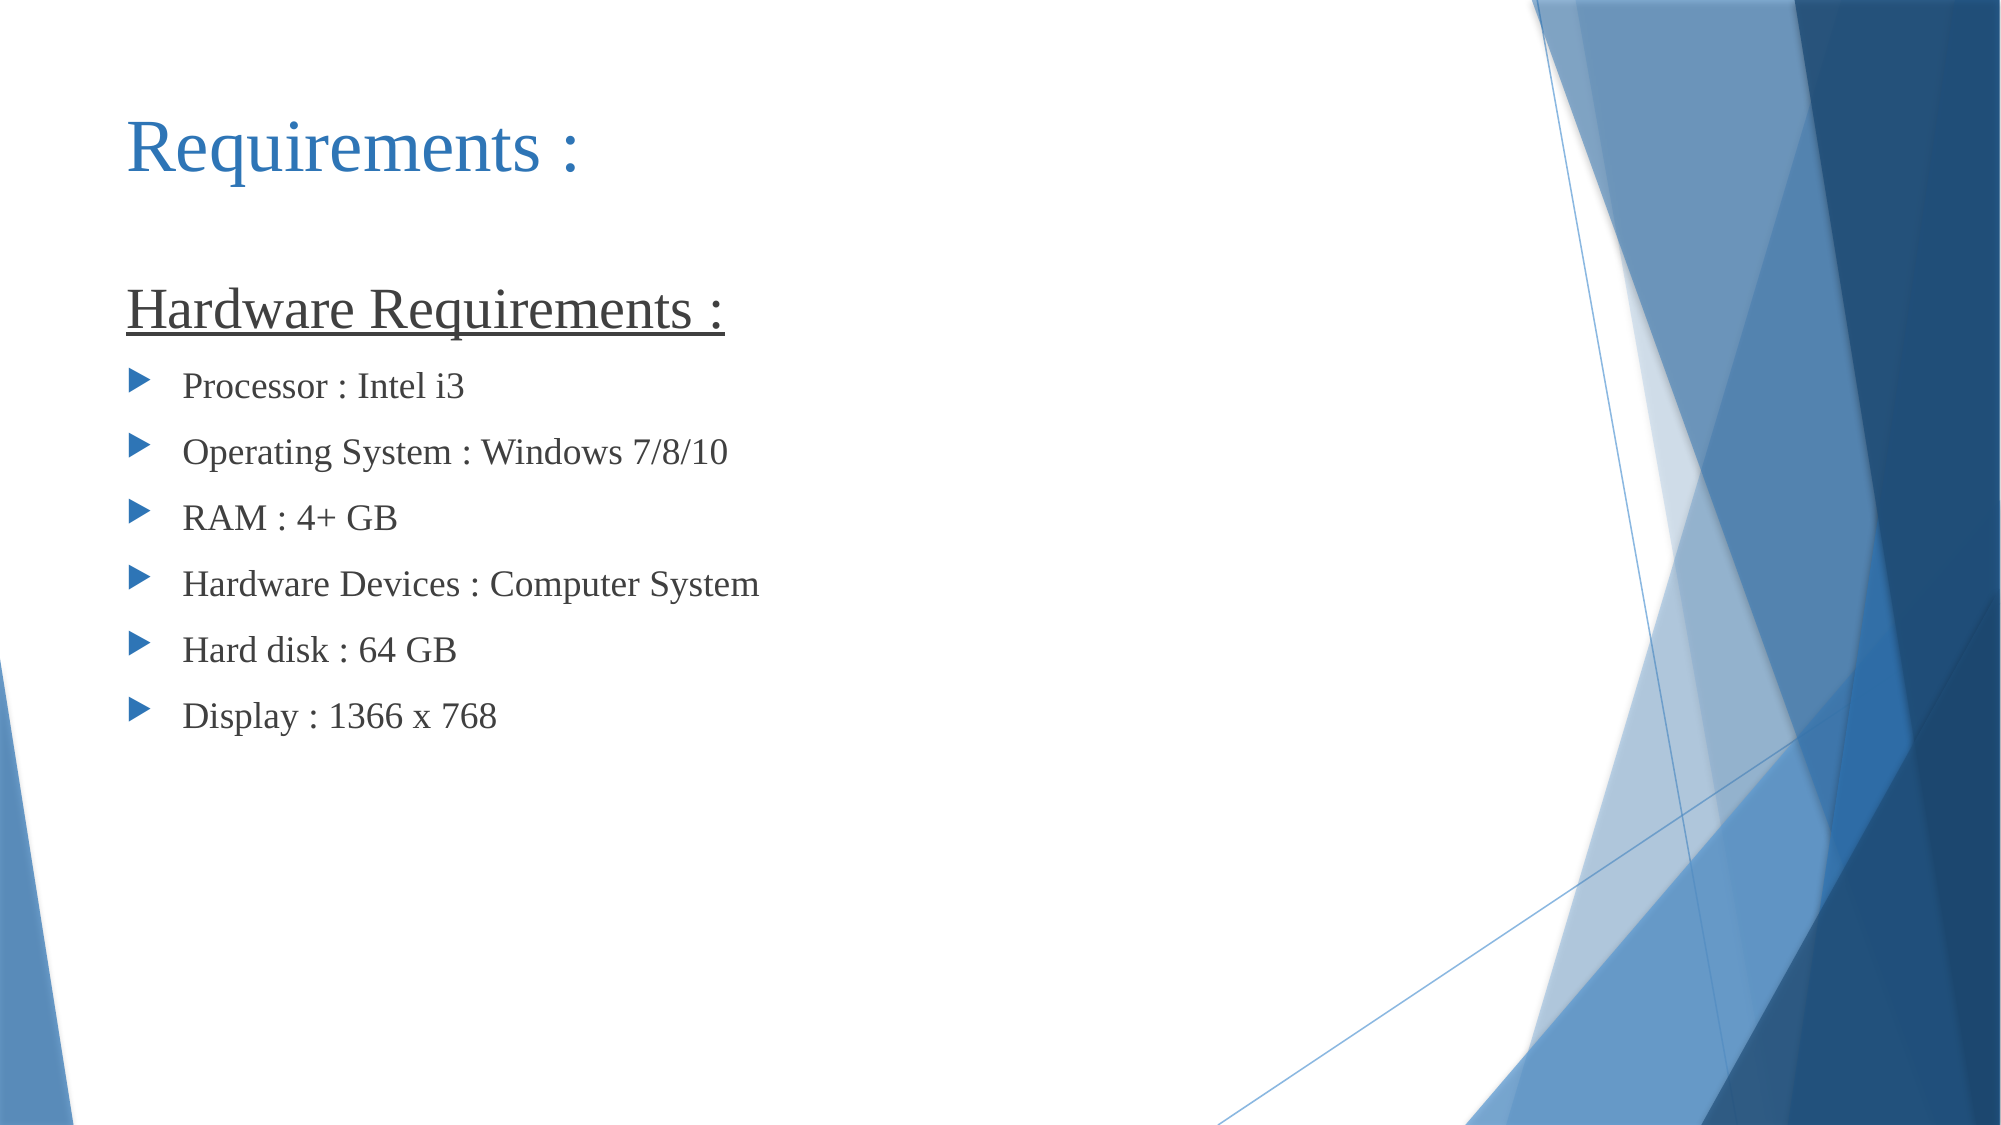

# Requirements :
Hardware Requirements :
Processor : Intel i3
Operating System : Windows 7/8/10
RAM : 4+ GB
Hardware Devices : Computer System
Hard disk : 64 GB
Display : 1366 x 768